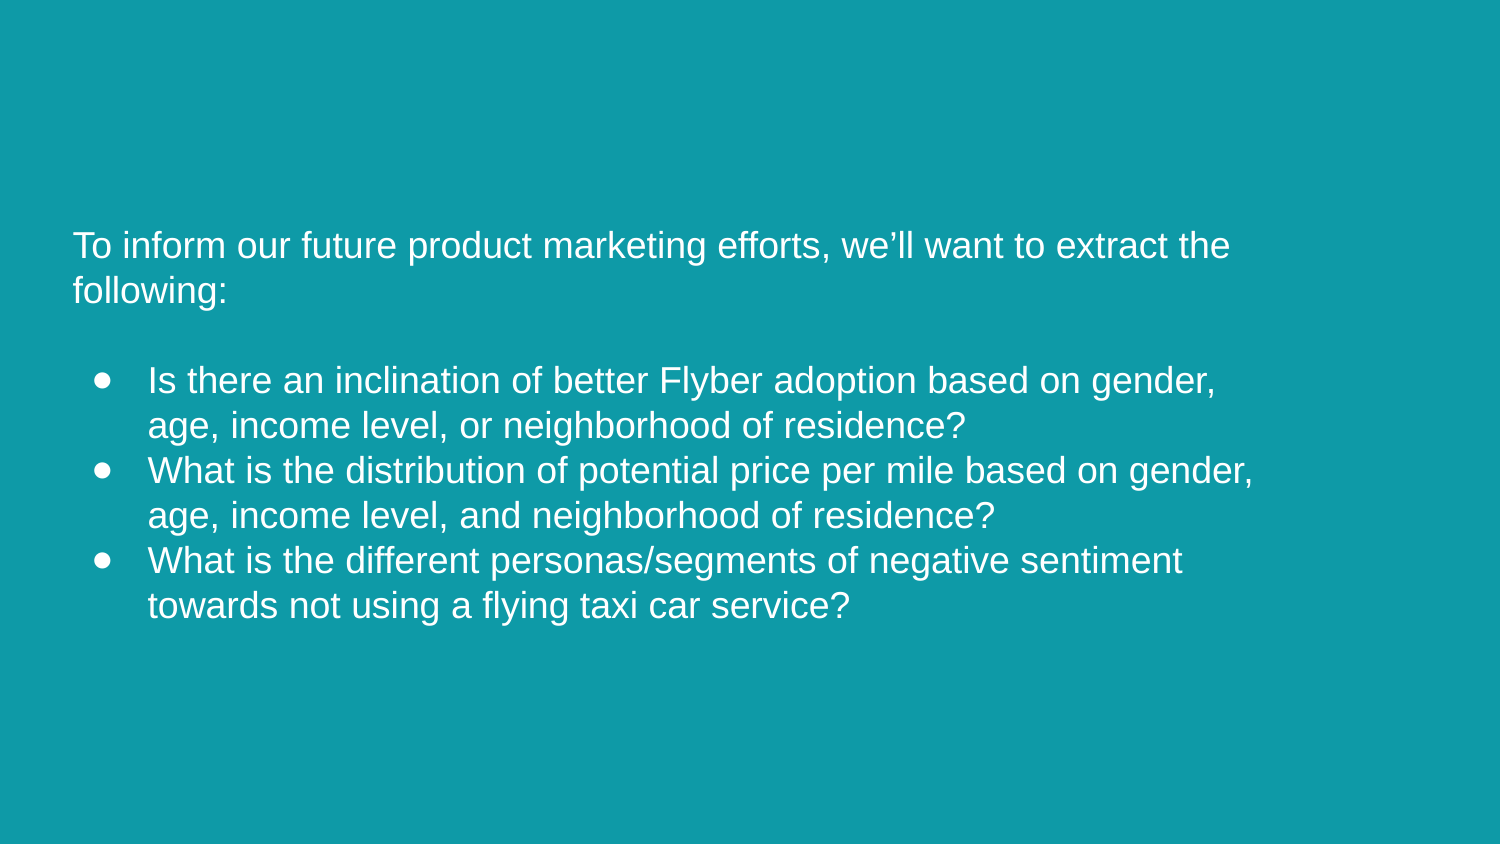

# To inform our future product marketing efforts, we’ll want to extract the following:

Is there an inclination of better Flyber adoption based on gender, age, income level, or neighborhood of residence?
What is the distribution of potential price per mile based on gender, age, income level, and neighborhood of residence?
What is the different personas/segments of negative sentiment towards not using a flying taxi car service?